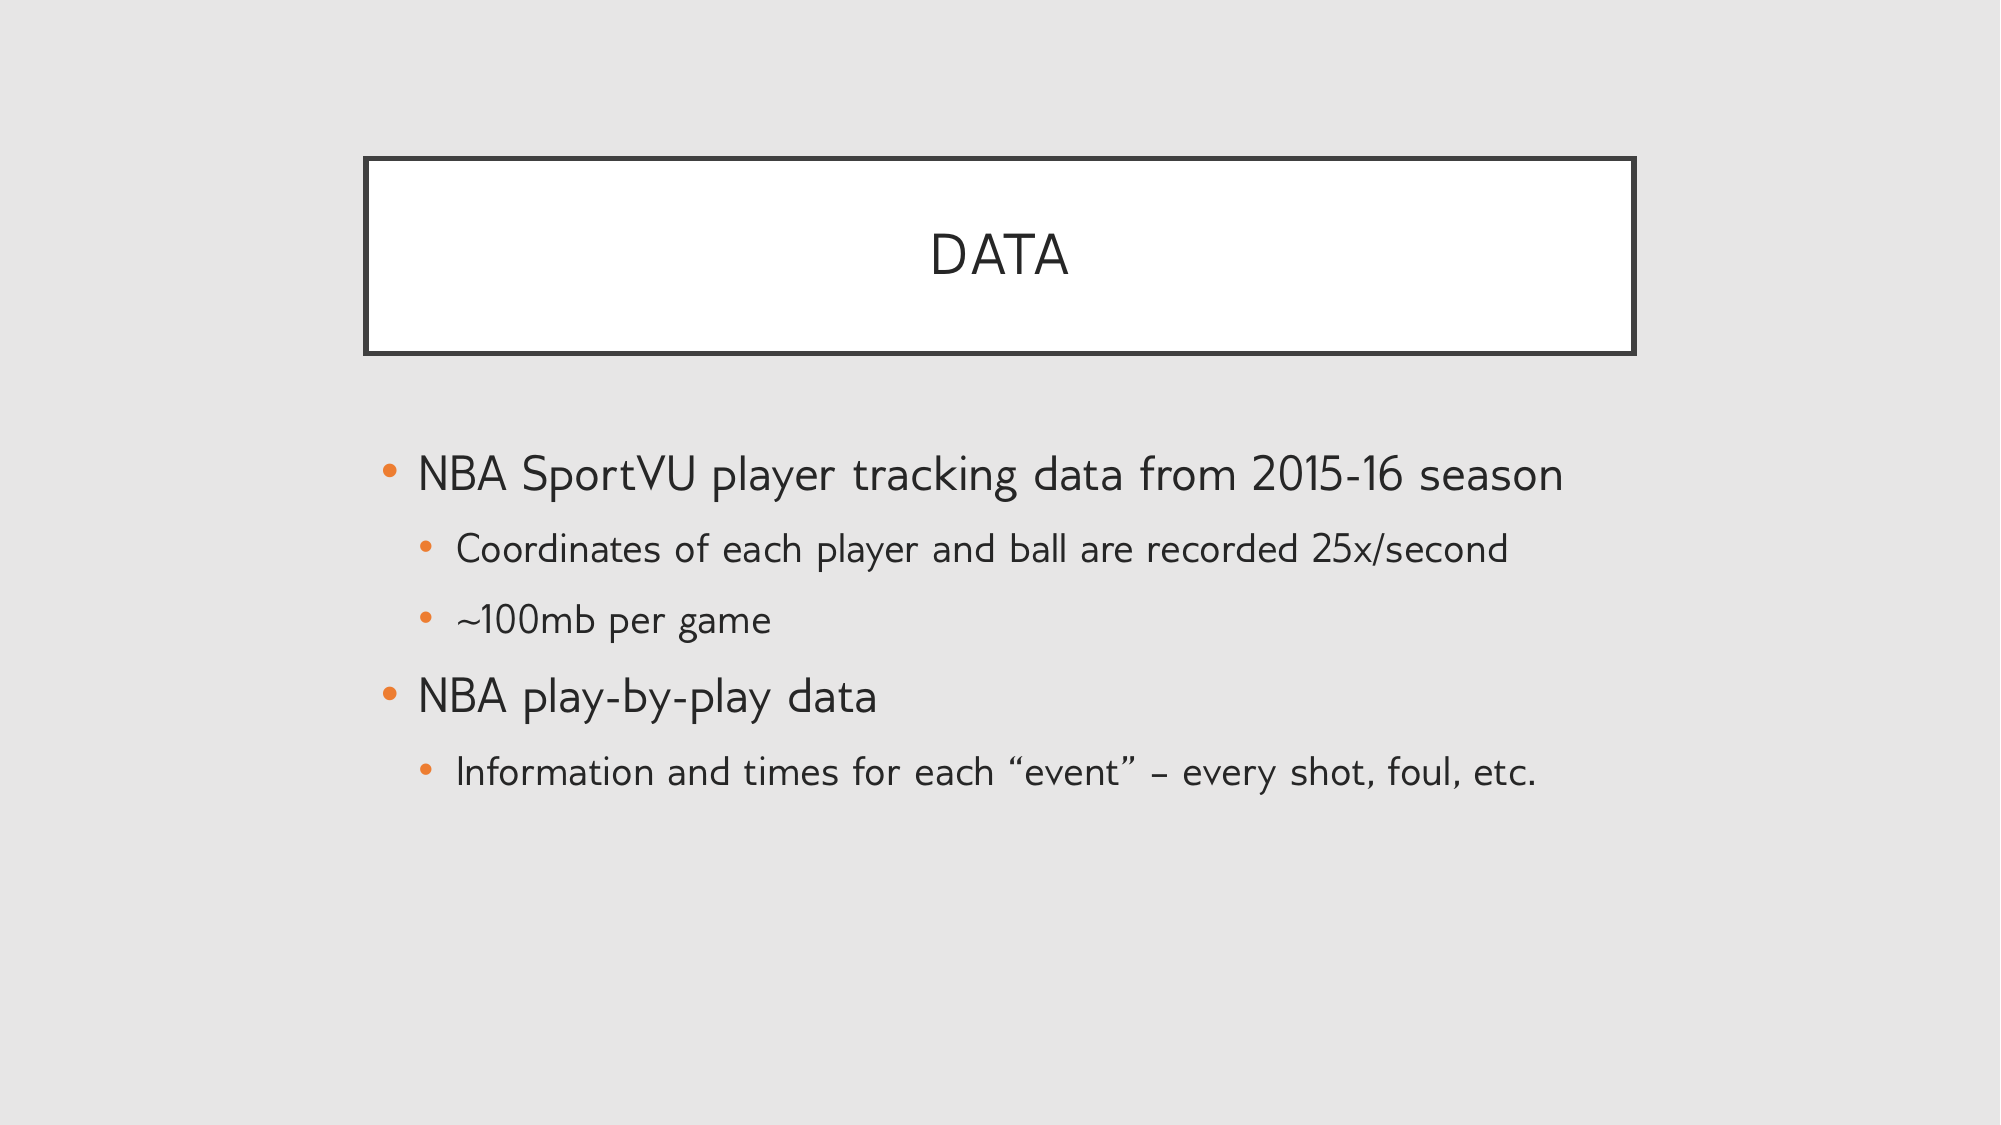

# Data
NBA SportVU player tracking data from 2015-16 season
Coordinates of each player and ball are recorded 25x/second
~100mb per game
NBA play-by-play data
Information and times for each “event” – every shot, foul, etc.